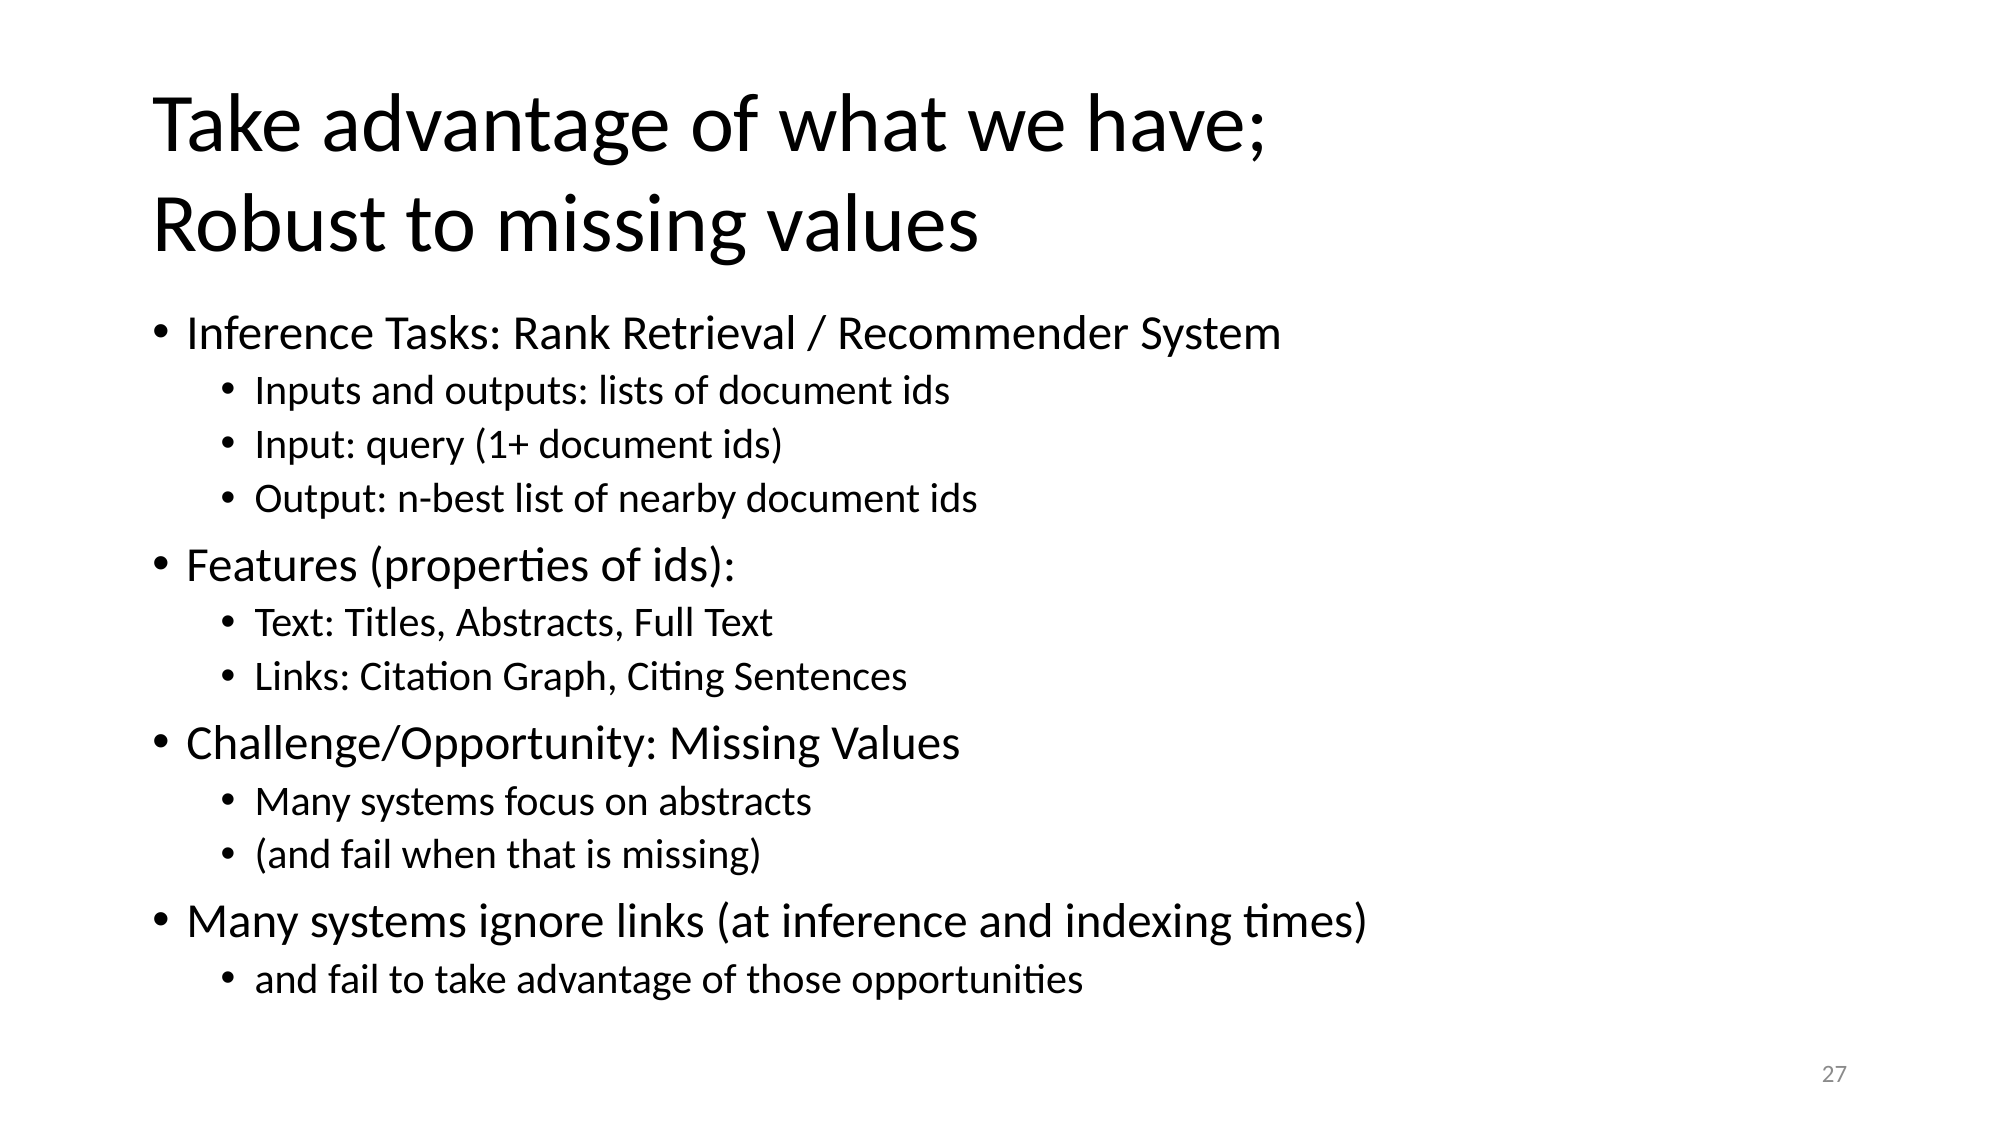

# Take advantage of what we have; Robust to missing values
Inference Tasks: Rank Retrieval / Recommender System
Inputs and outputs: lists of document ids
Input: query (1+ document ids)
Output: n-best list of nearby document ids
Features (properties of ids):
Text: Titles, Abstracts, Full Text
Links: Citation Graph, Citing Sentences
Challenge/Opportunity: Missing Values
Many systems focus on abstracts
(and fail when that is missing)
Many systems ignore links (at inference and indexing times)
and fail to take advantage of those opportunities

27